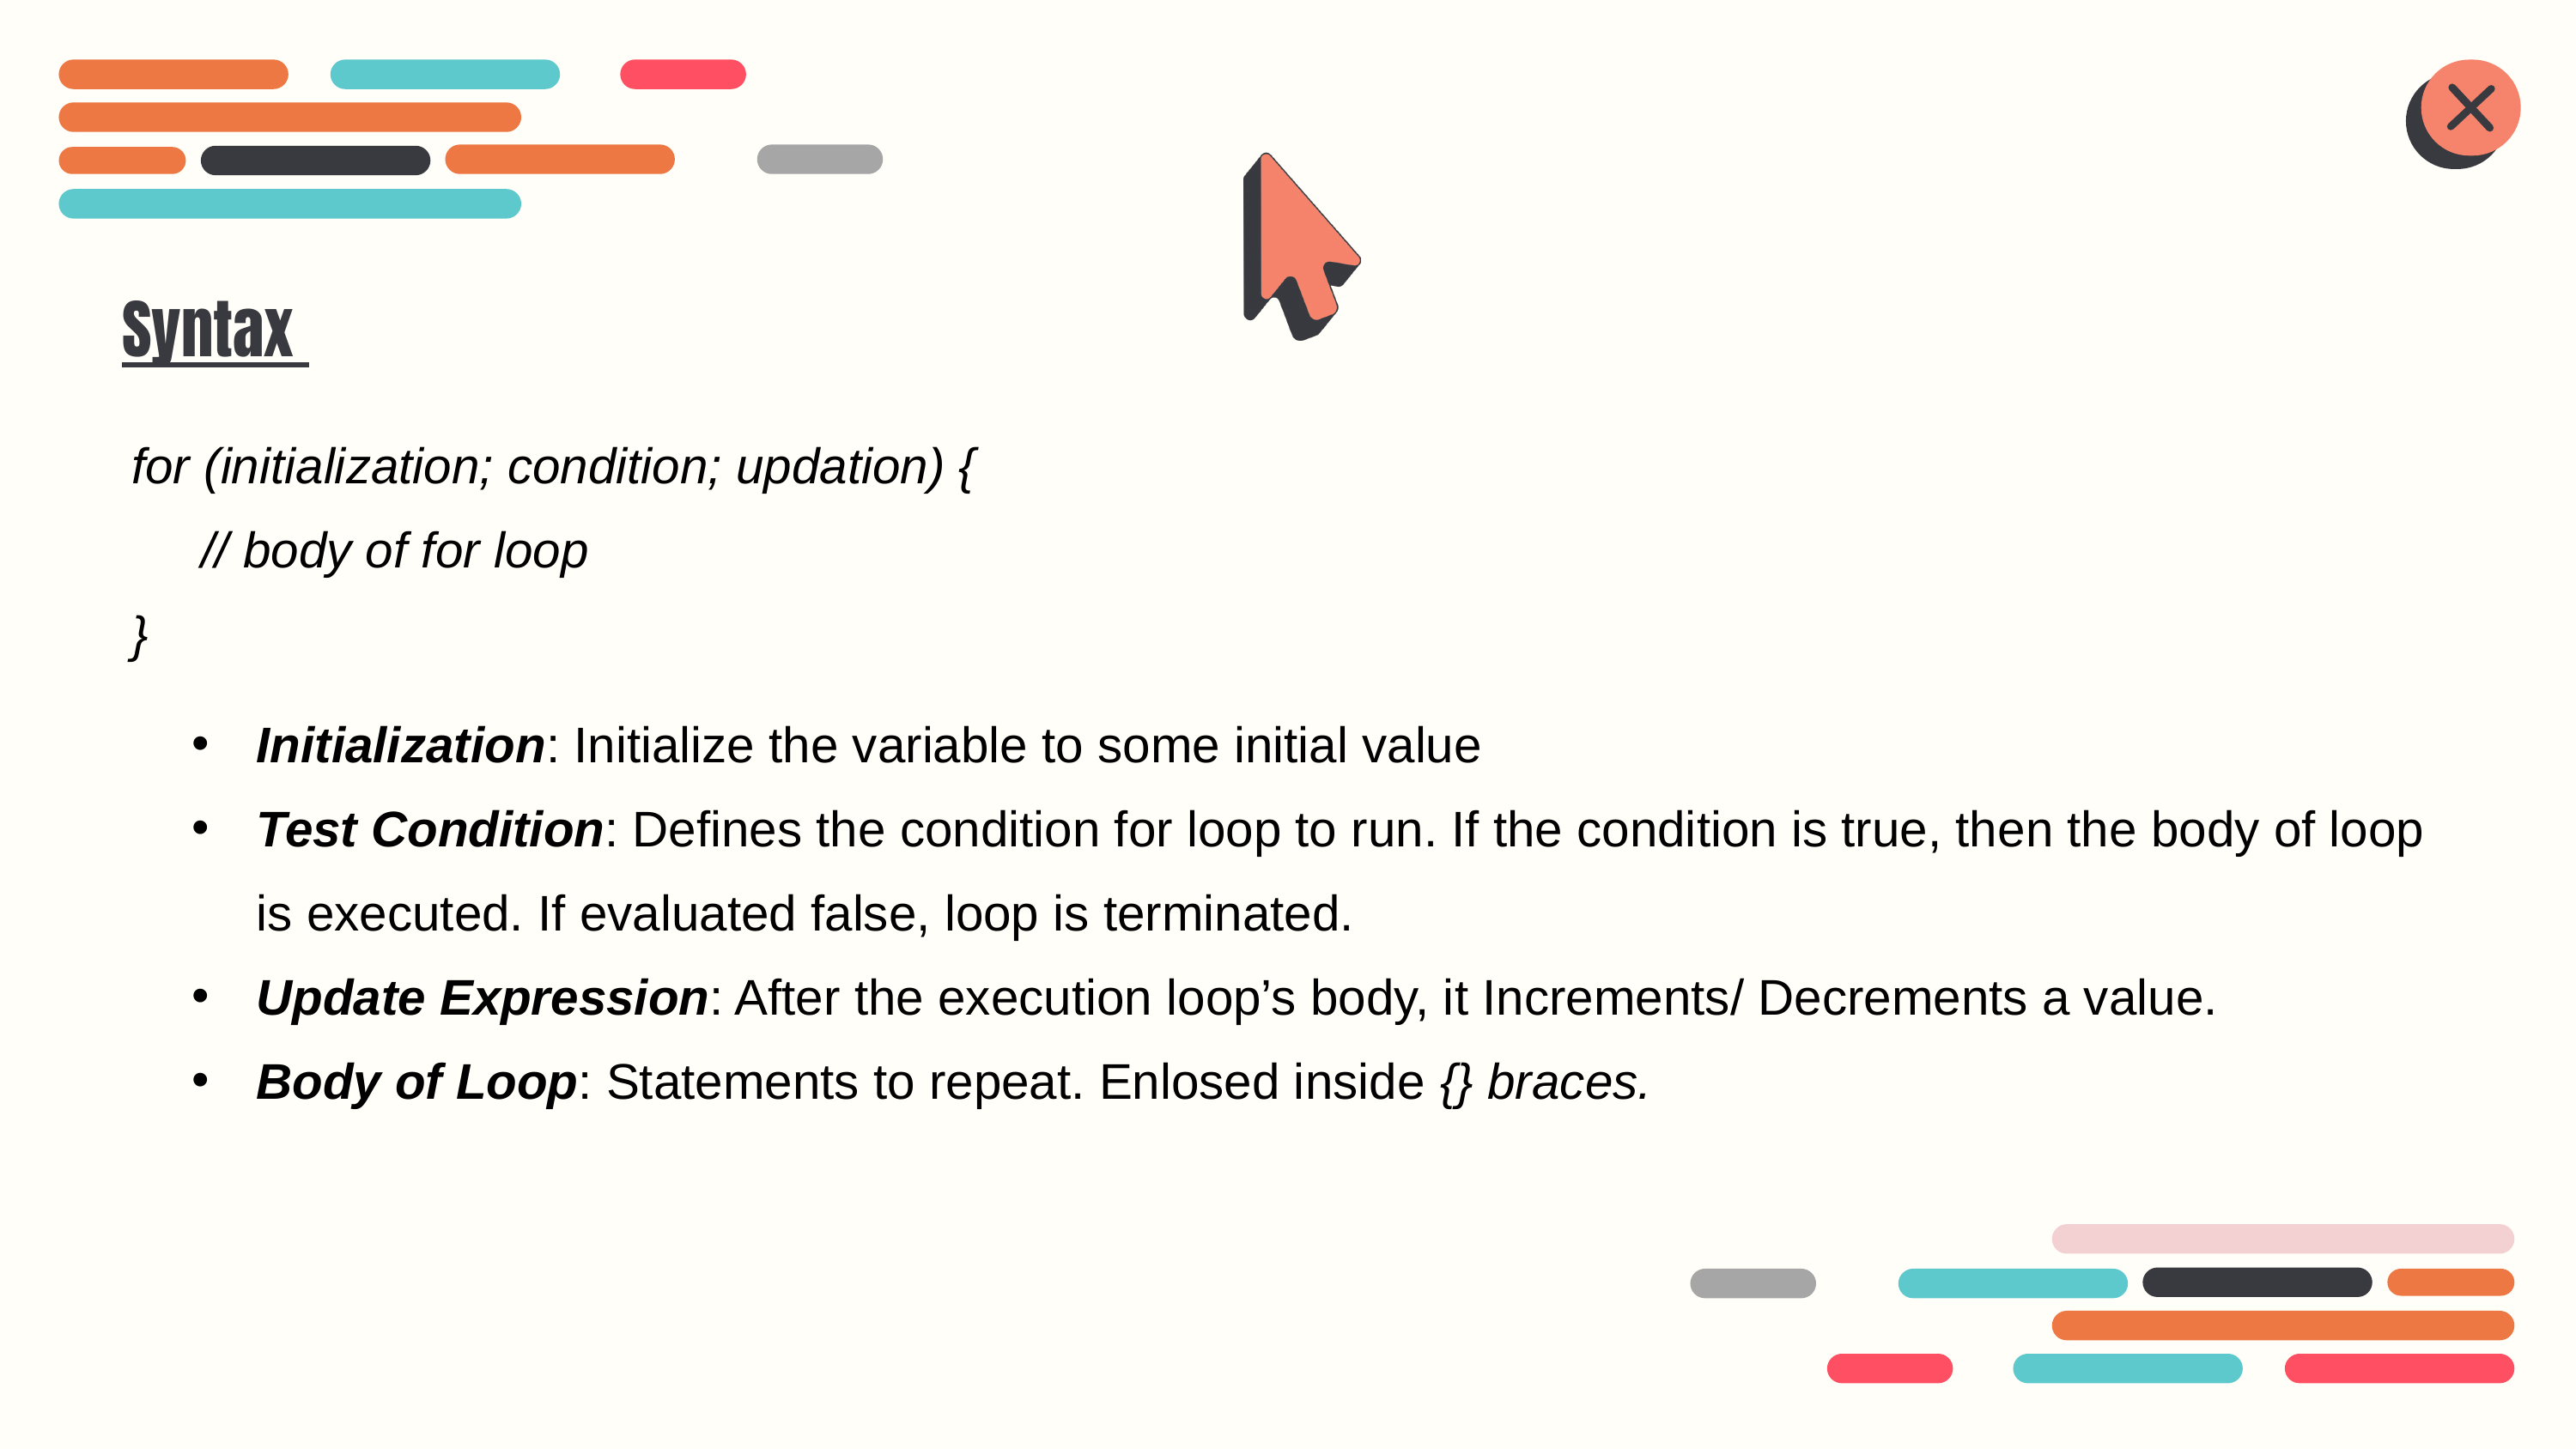

Syntax
for (initialization; condition; updation) {
     // body of for loop
}
Initialization: Initialize the variable to some initial value
Test Condition: Defines the condition for loop to run. If the condition is true, then the body of loop is executed. If evaluated false, loop is terminated.
Update Expression: After the execution loop’s body, it Increments/ Decrements a value.
Body of Loop: Statements to repeat. Enlosed inside {} braces.